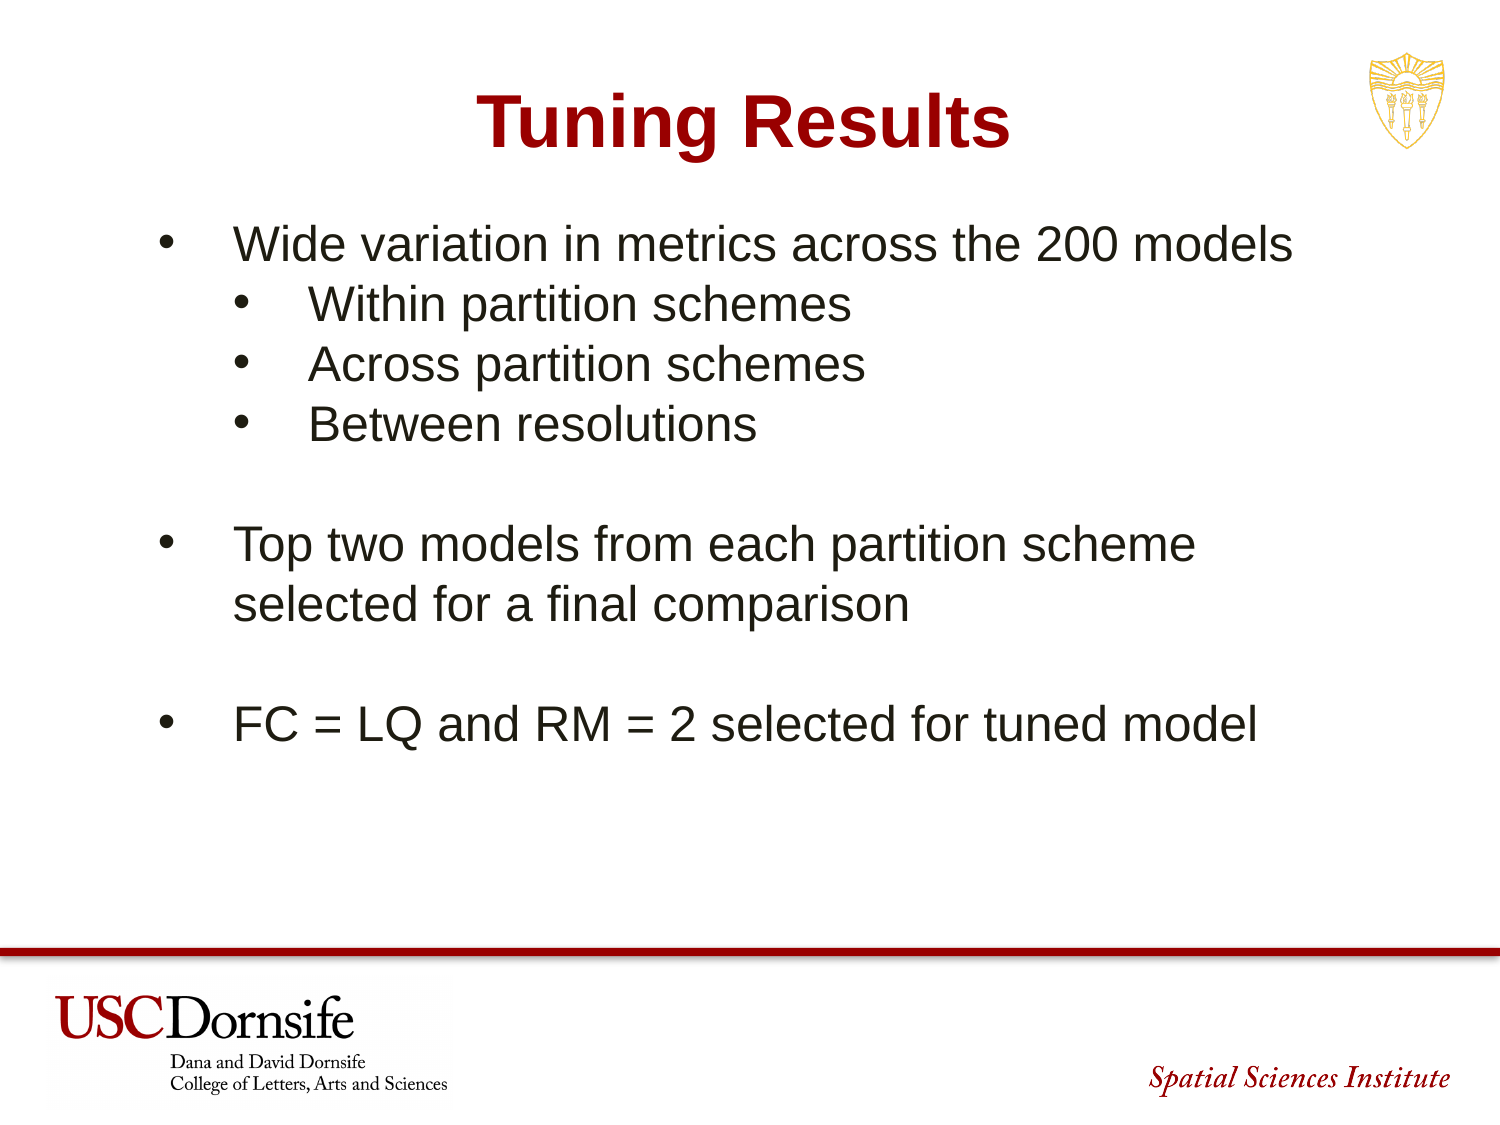

Tuning Results
Wide variation in metrics across the 200 models
Within partition schemes
Across partition schemes
Between resolutions

Top two models from each partition scheme selected for a final comparison

FC = LQ and RM = 2 selected for tuned model